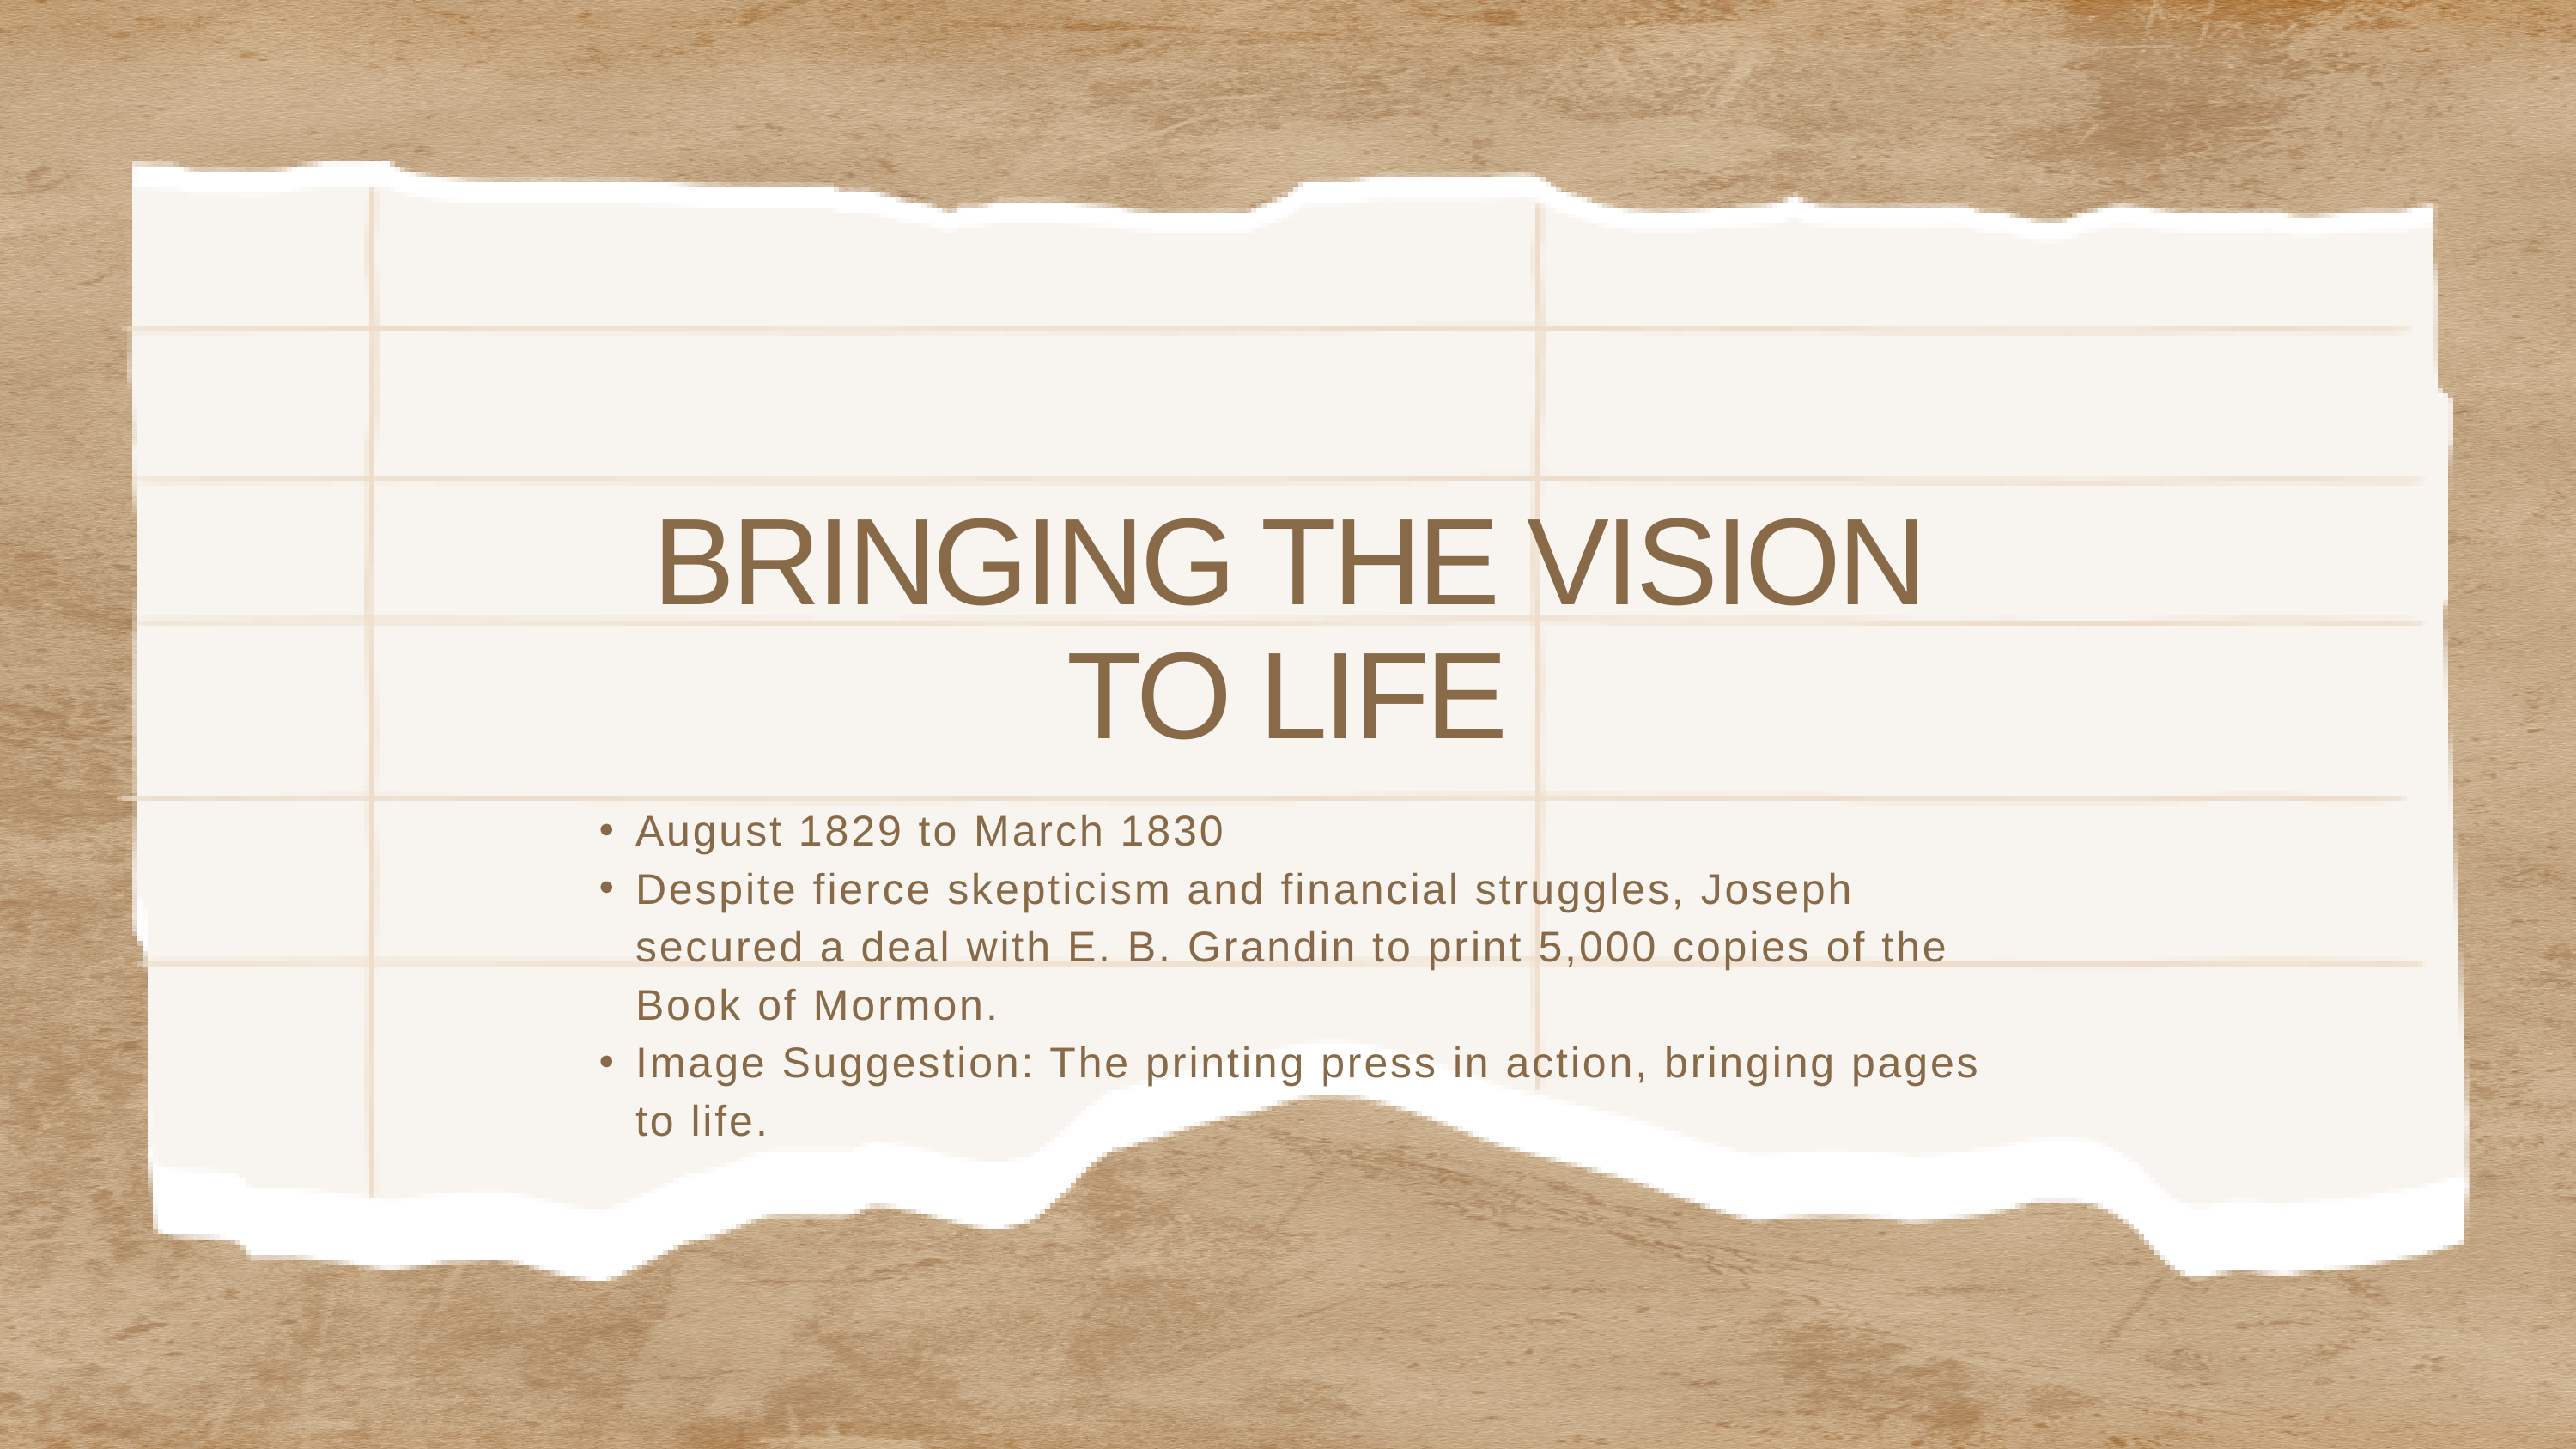

BRINGING THE VISION TO LIFE
August 1829 to March 1830
Despite fierce skepticism and financial struggles, Joseph secured a deal with E. B. Grandin to print 5,000 copies of the Book of Mormon.
Image Suggestion: The printing press in action, bringing pages to life.